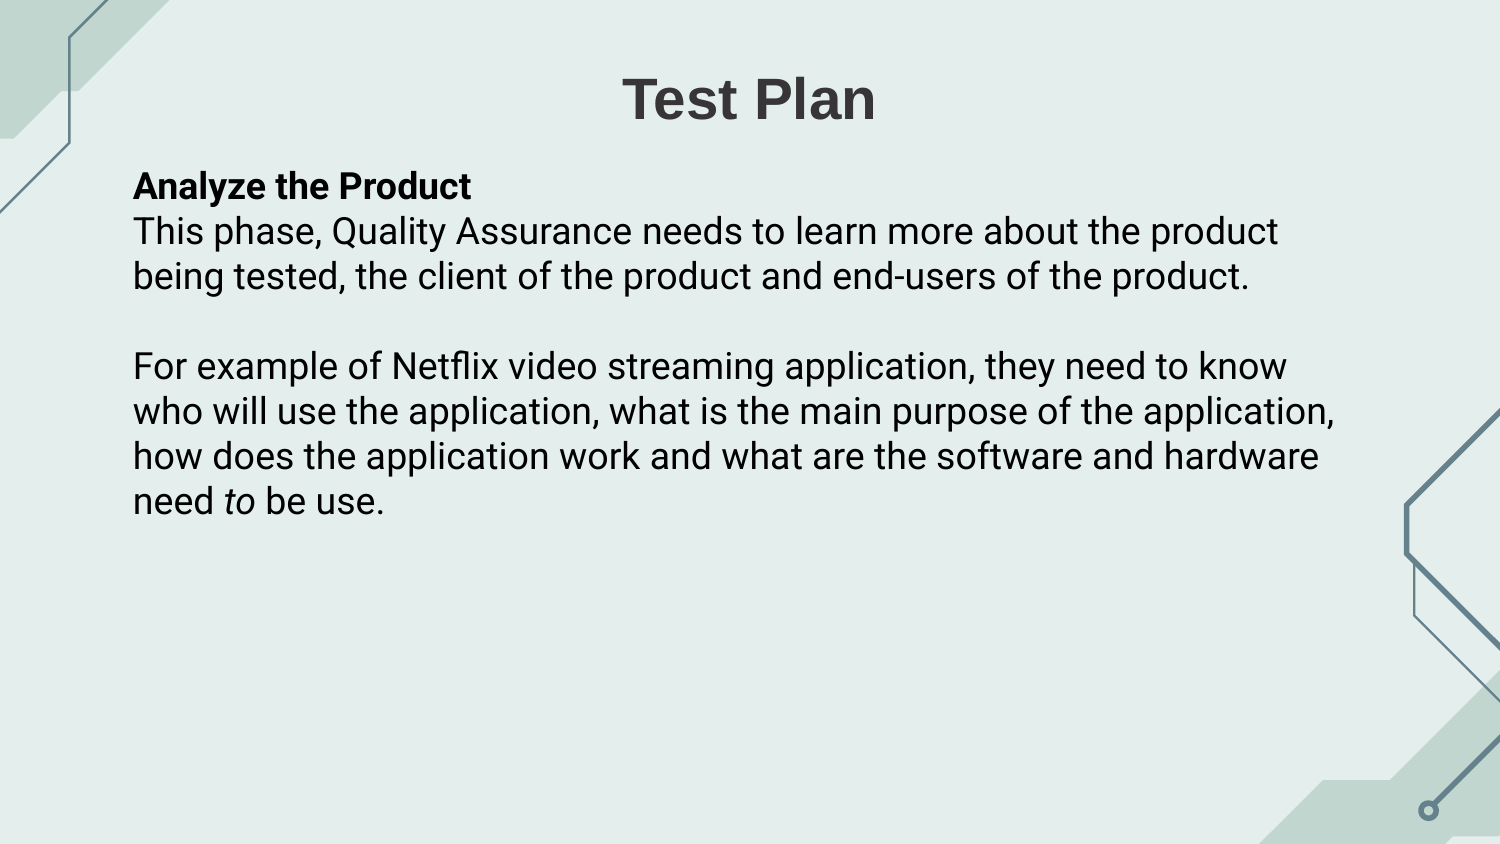

# Test Plan
Analyze the Product
This phase, Quality Assurance needs to learn more about the product being tested, the client of the product and end-users of the product.

For example of Netflix video streaming application, they need to know who will use the application, what is the main purpose of the application, how does the application work and what are the software and hardware need to be use.